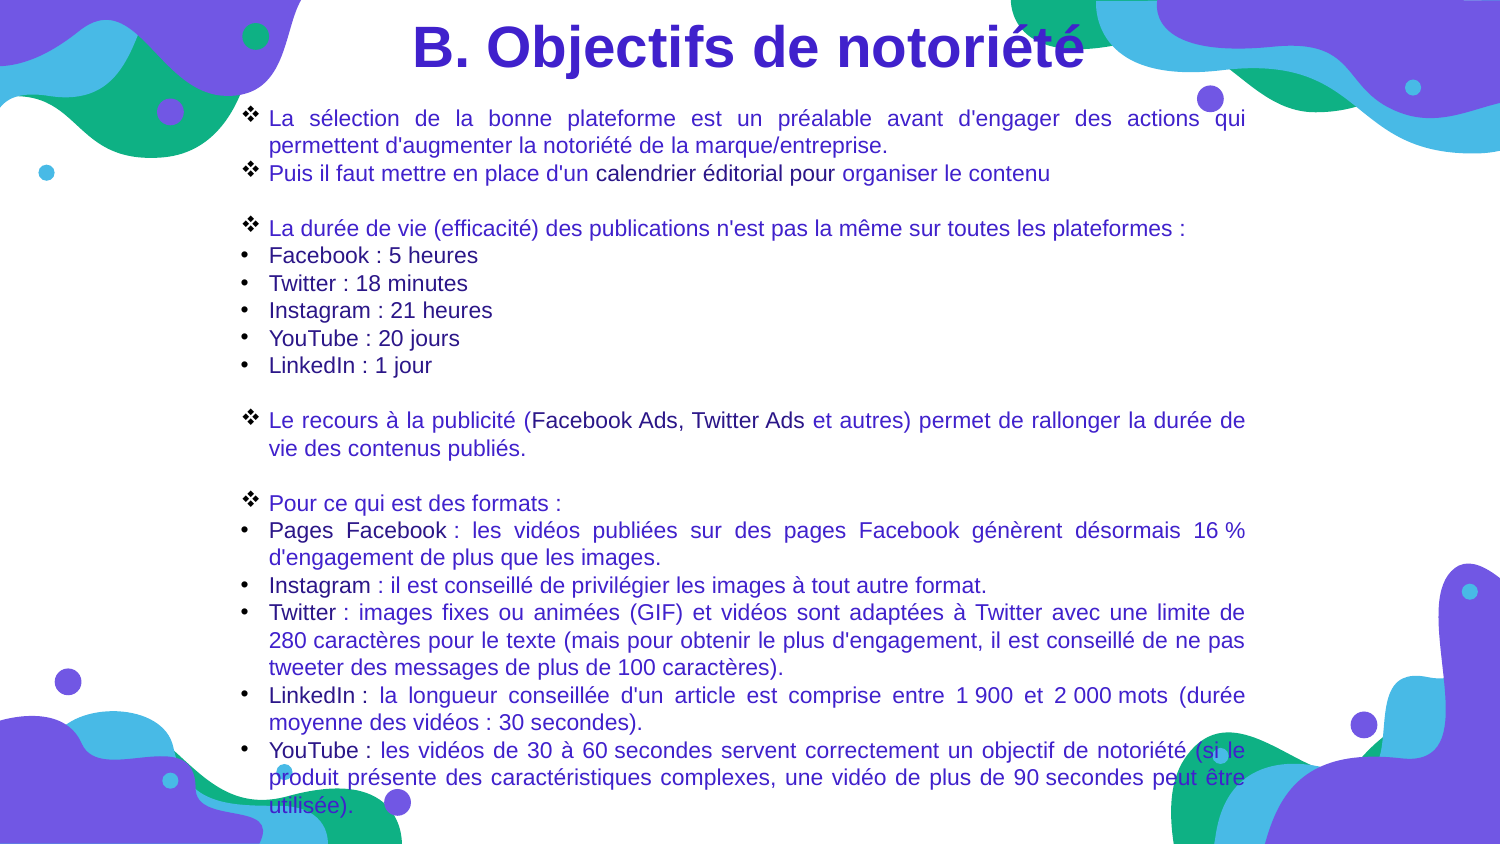

B. Objectifs de notoriété
La sélection de la bonne plateforme est un préalable avant d'engager des actions qui permettent d'augmenter la notoriété de la marque/entreprise.
Puis il faut mettre en place d'un calendrier éditorial pour organiser le contenu

La durée de vie (efficacité) des publications n'est pas la même sur toutes les plateformes :
Facebook : 5 heures
Twitter : 18 minutes
Instagram : 21 heures
YouTube : 20 jours
LinkedIn : 1 jour

Le recours à la publicité (Facebook Ads, Twitter Ads et autres) permet de rallonger la durée de vie des contenus publiés.

Pour ce qui est des formats :
Pages Facebook : les vidéos publiées sur des pages Facebook génèrent désormais 16 % d'engagement de plus que les images.
Instagram : il est conseillé de privilégier les images à tout autre format.
Twitter : images fixes ou animées (GIF) et vidéos sont adaptées à Twitter avec une limite de 280 caractères pour le texte (mais pour obtenir le plus d'engagement, il est conseillé de ne pas tweeter des messages de plus de 100 caractères).
LinkedIn : la longueur conseillée d'un article est comprise entre 1 900 et 2 000 mots (durée moyenne des vidéos : 30 secondes).
YouTube : les vidéos de 30 à 60 secondes servent correctement un objectif de notoriété (si le produit présente des caractéristiques complexes, une vidéo de plus de 90 secondes peut être utilisée).